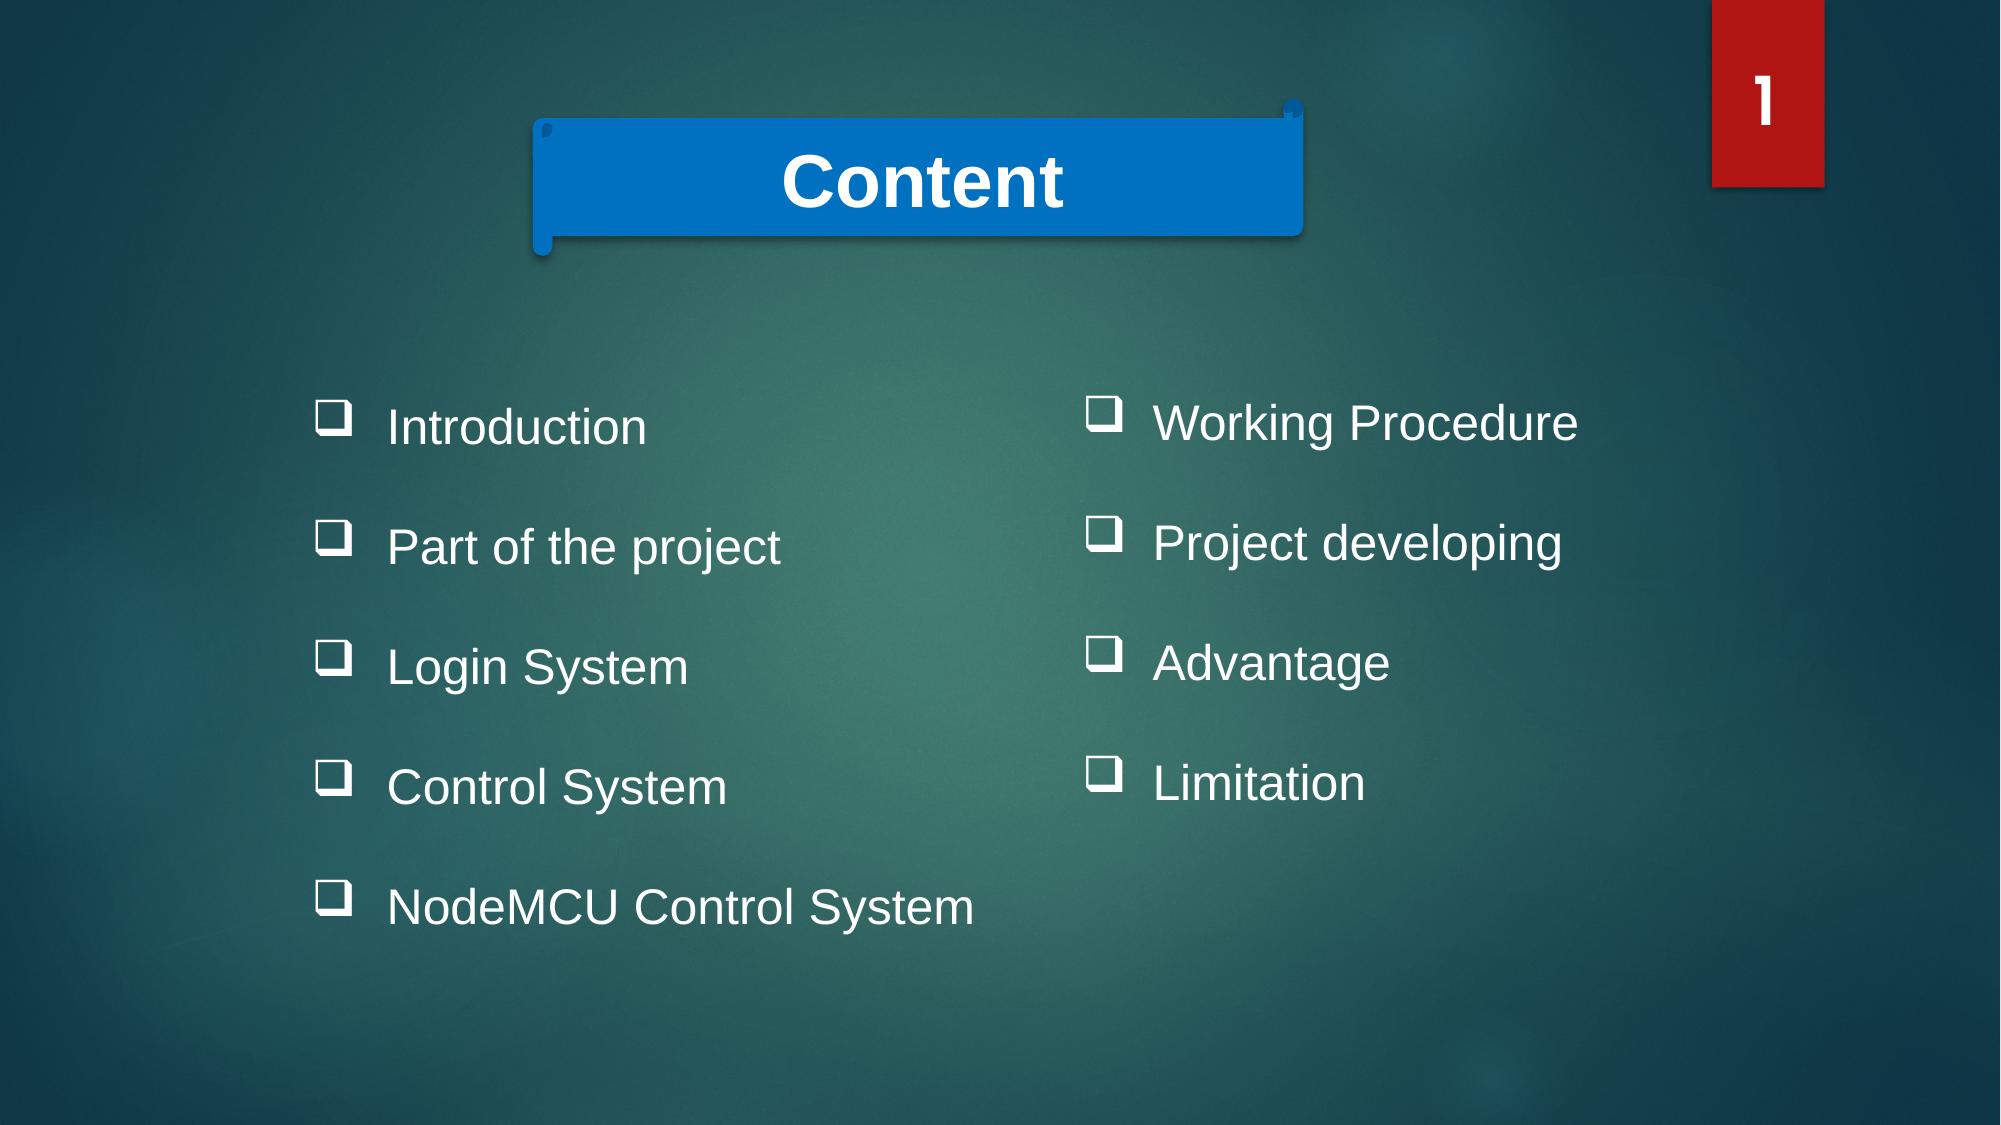

1
Content
 Working Procedure

 Project developing

 Advantage

 Limitation
Introduction

Part of the project

Login System

Control System

NodeMCU Control System